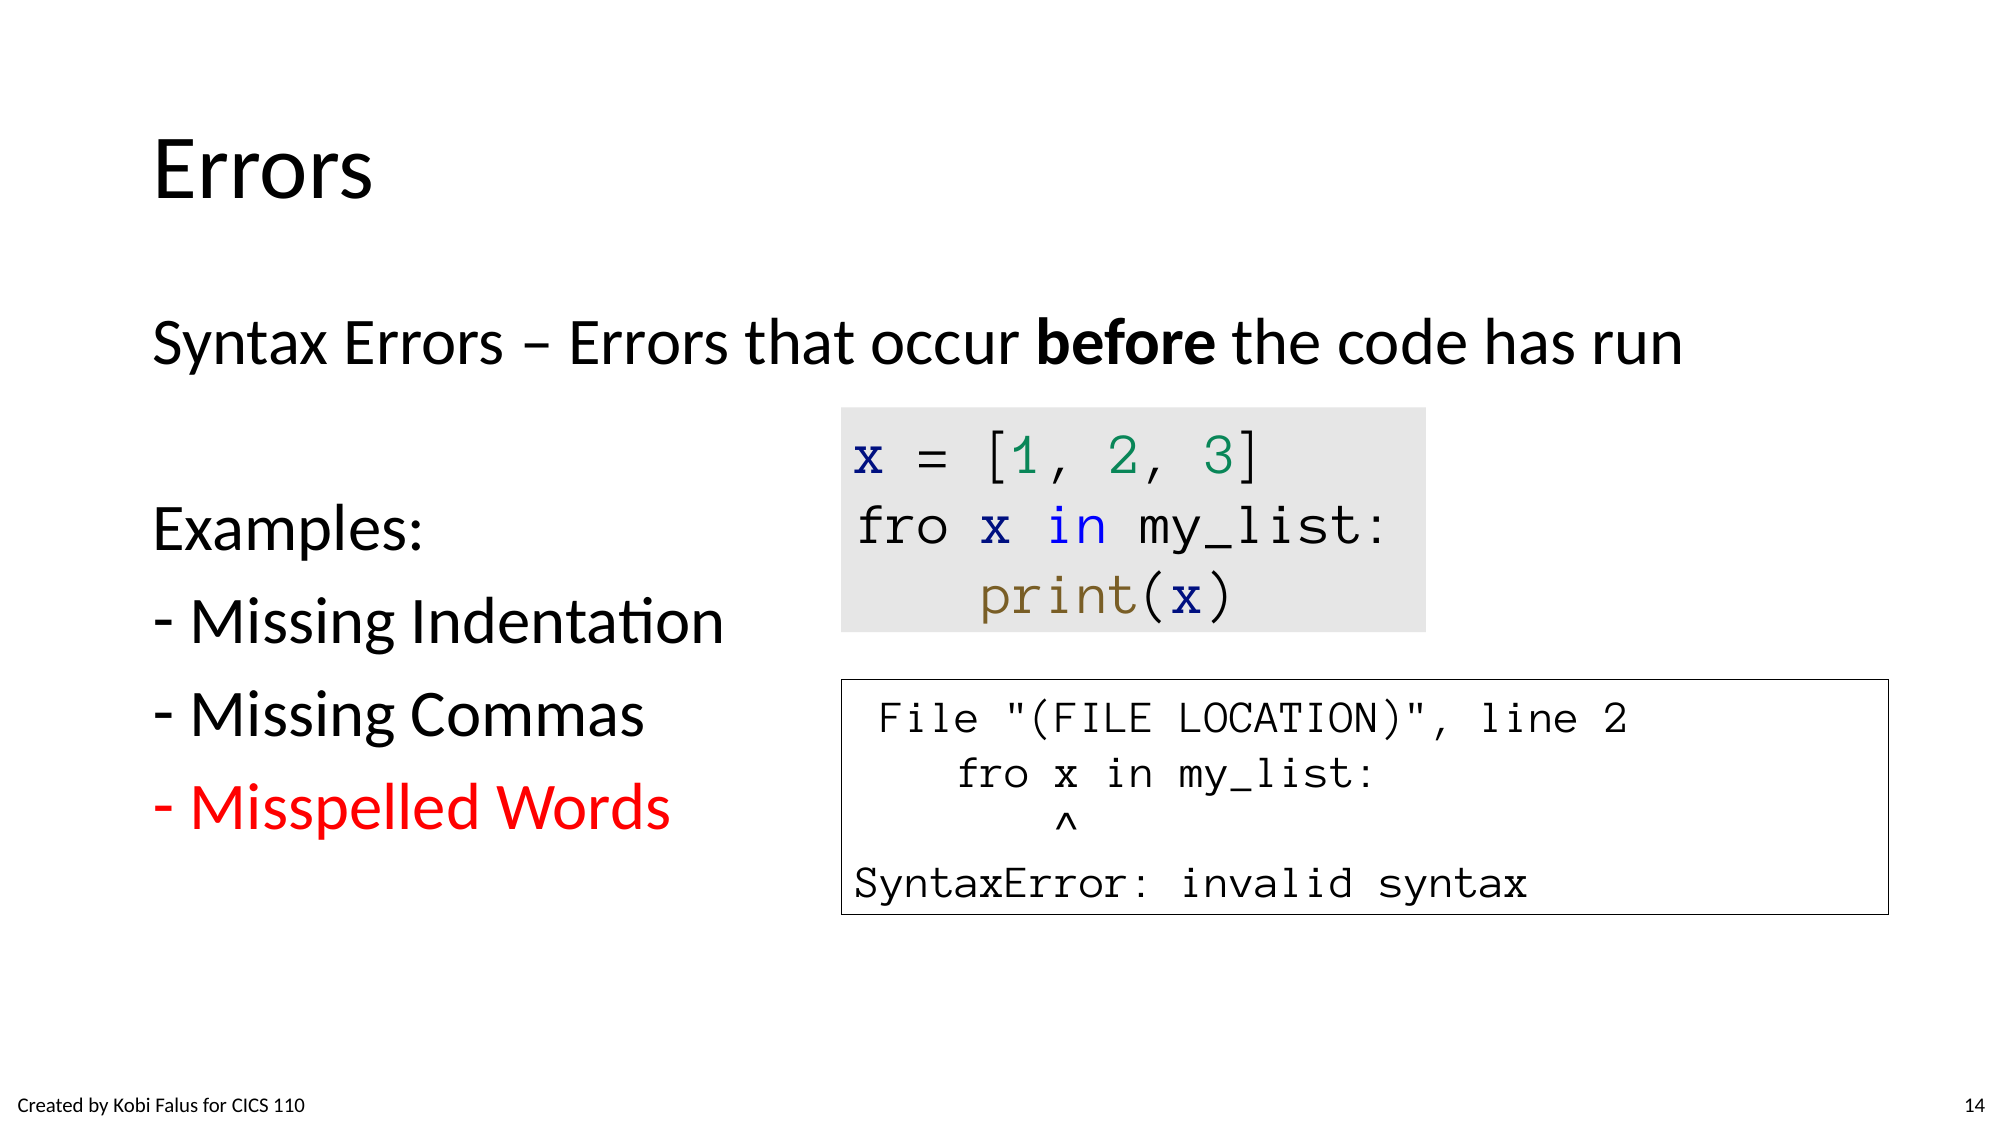

# Errors
Syntax Errors – Errors that occur before the code has run

Examples:
Missing Indentation
Missing Commas
Misspelled Words

x = [1, 2, 3]
fro x in my_list:
    print(x)
 File "(FILE LOCATION)", line 2
    fro x in my_list:
        ^
SyntaxError: invalid syntax